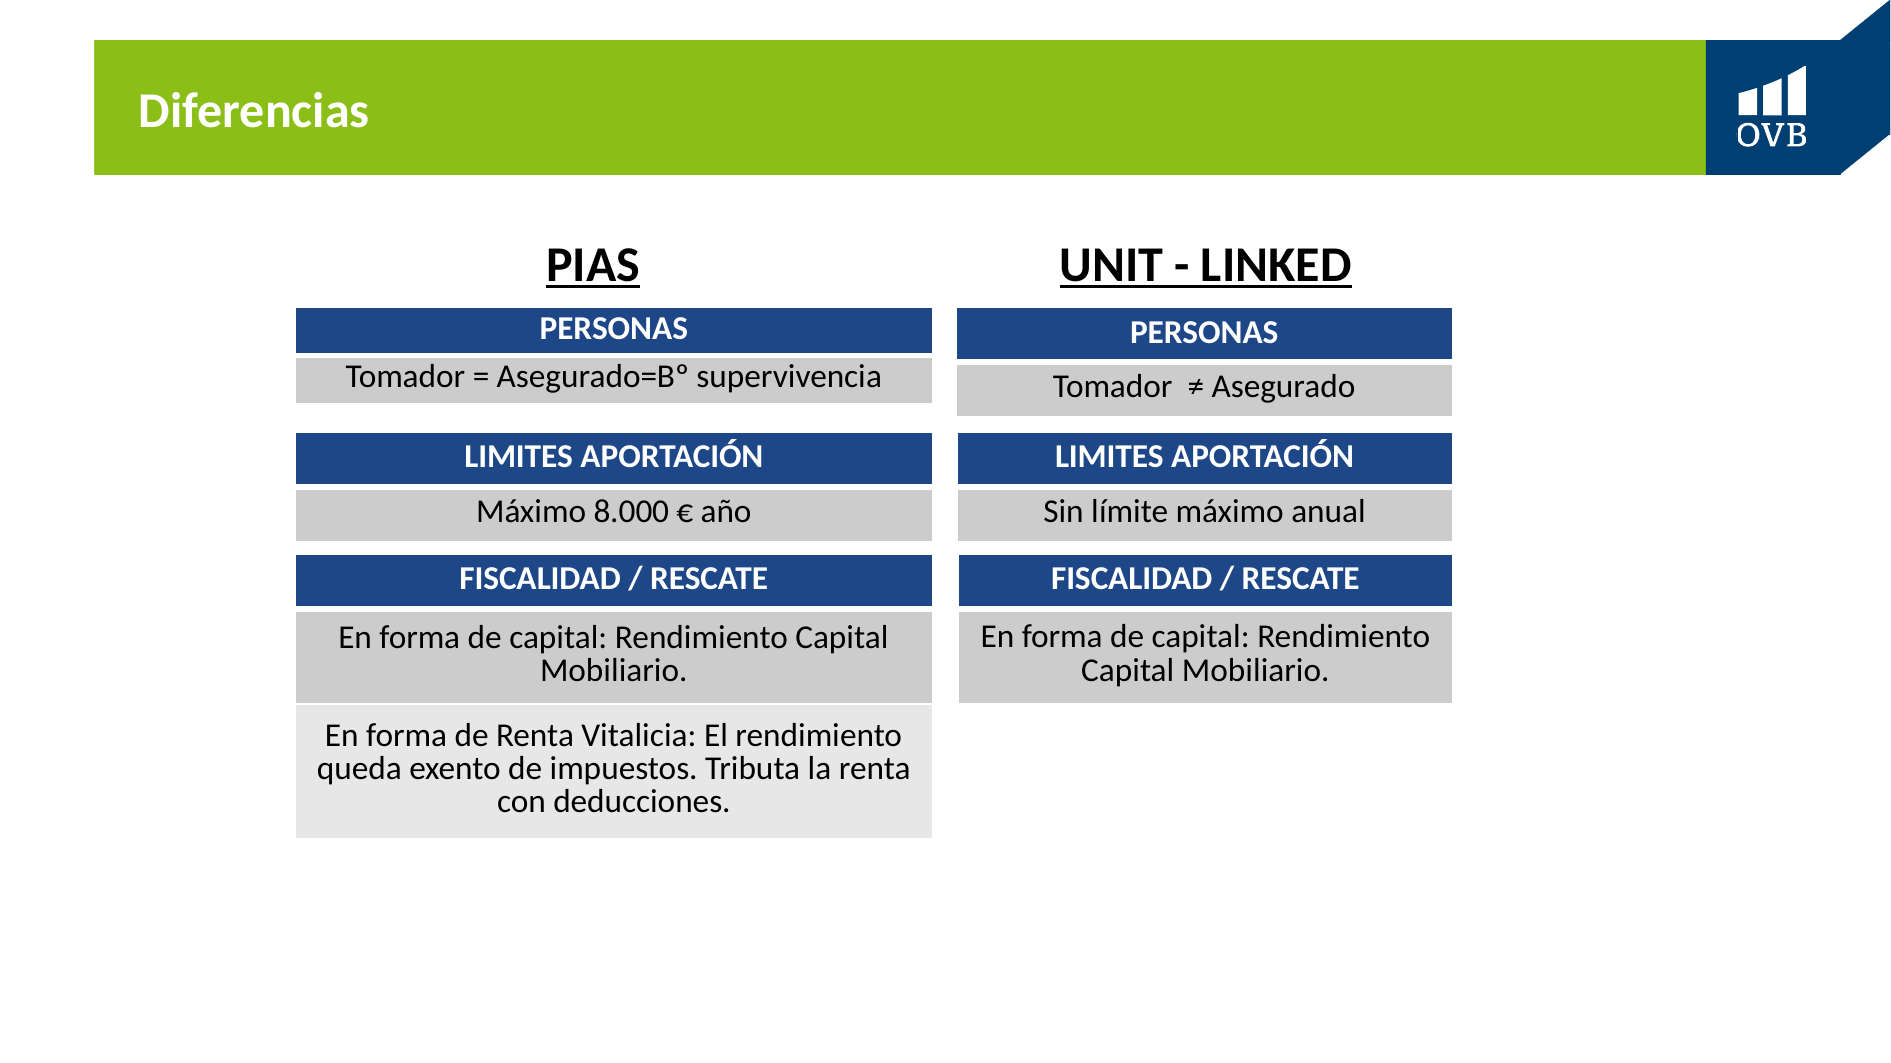

# Diferencias
UNIT - LINKED
PIAS
| PERSONAS |
| --- |
| Tomador = Asegurado=Bº supervivencia |
| PERSONAS |
| --- |
| Tomador ≠ Asegurado |
| LIMITES APORTACIÓN |
| --- |
| Máximo 8.000 € año |
| LIMITES APORTACIÓN |
| --- |
| Sin límite máximo anual |
| FISCALIDAD / RESCATE |
| --- |
| En forma de capital: Rendimiento Capital Mobiliario. |
| En forma de Renta Vitalicia: El rendimiento queda exento de impuestos. Tributa la renta con deducciones. |
| FISCALIDAD / RESCATE |
| --- |
| En forma de capital: Rendimiento Capital Mobiliario. |